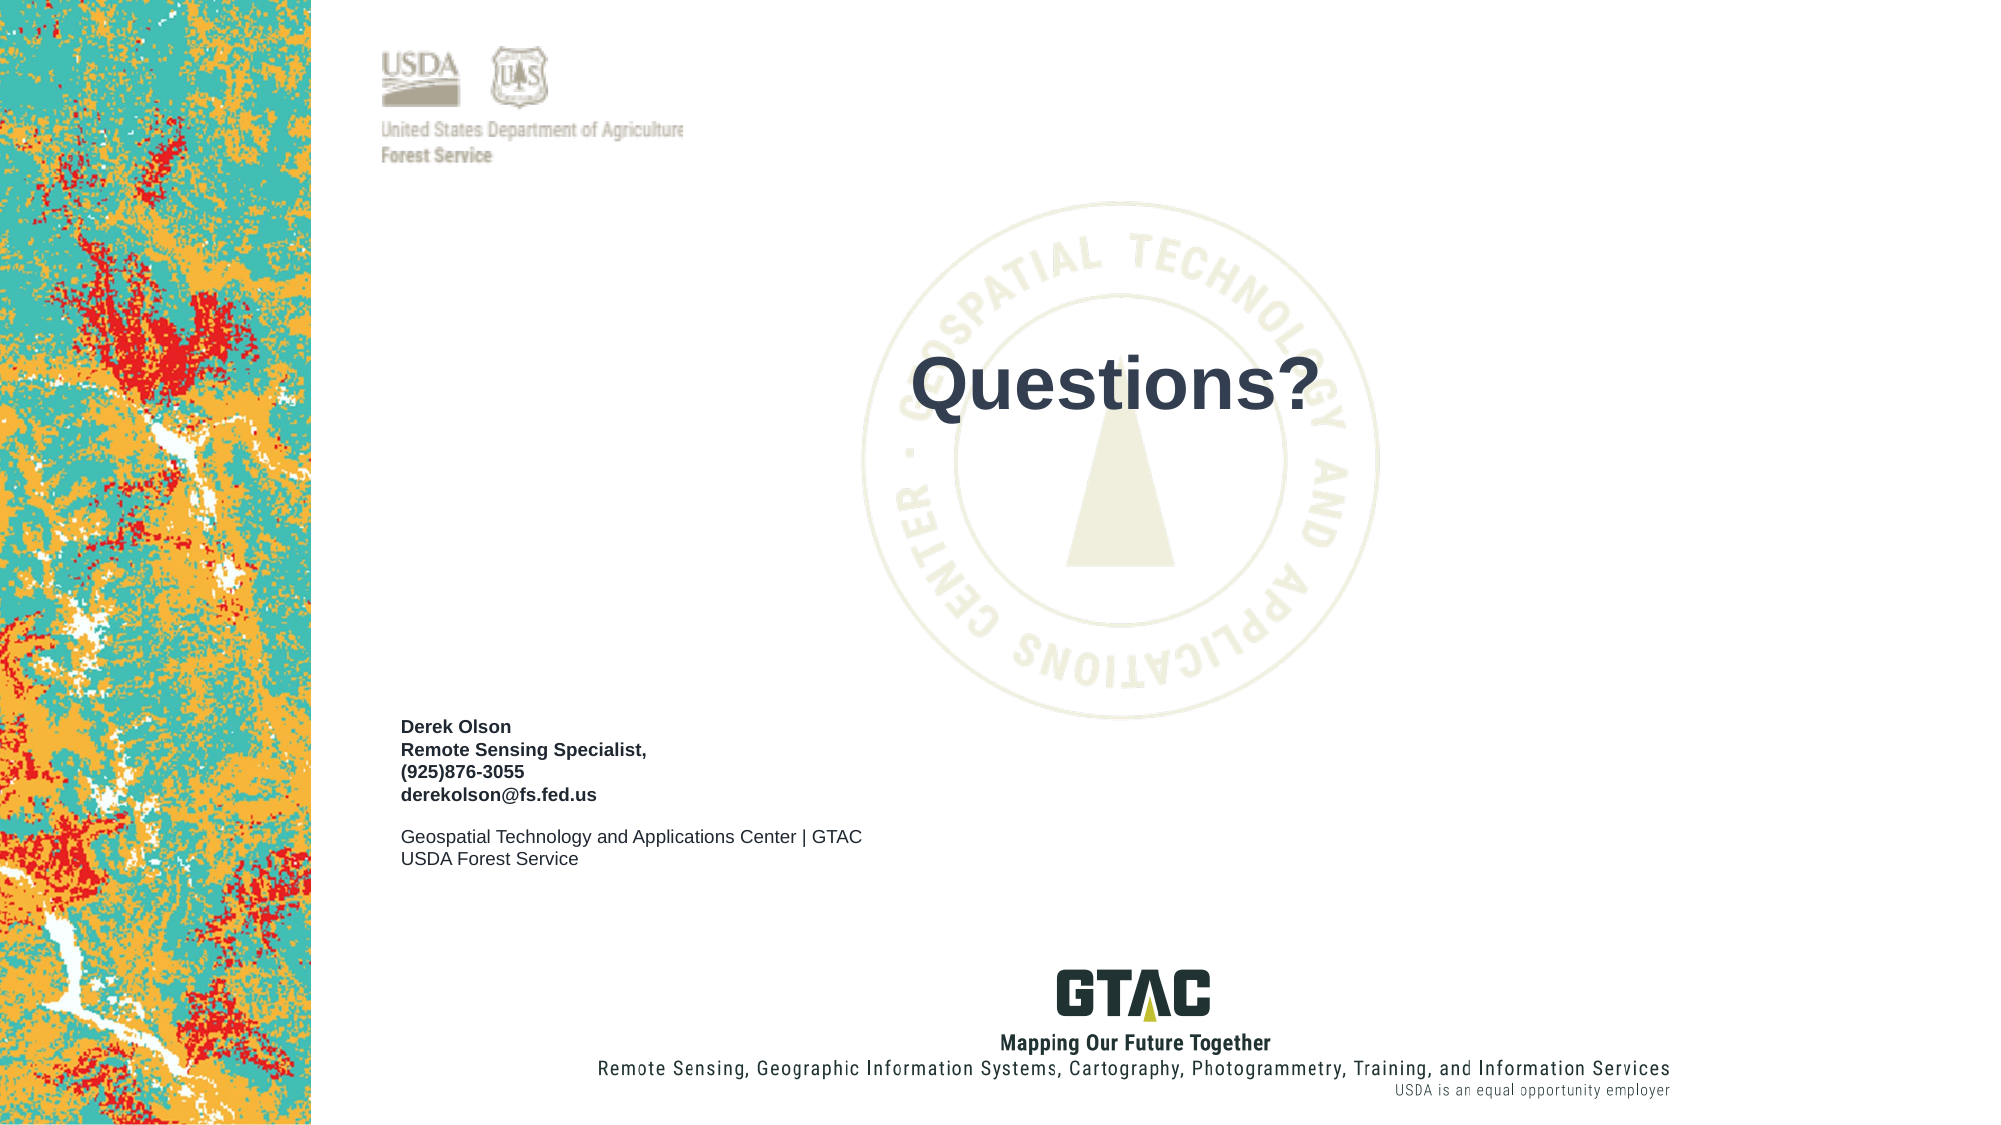

# Questions?
Derek Olson
Remote Sensing Specialist,
(925)876-3055
derekolson@fs.fed.us
Geospatial Technology and Applications Center | GTAC
USDA Forest Service